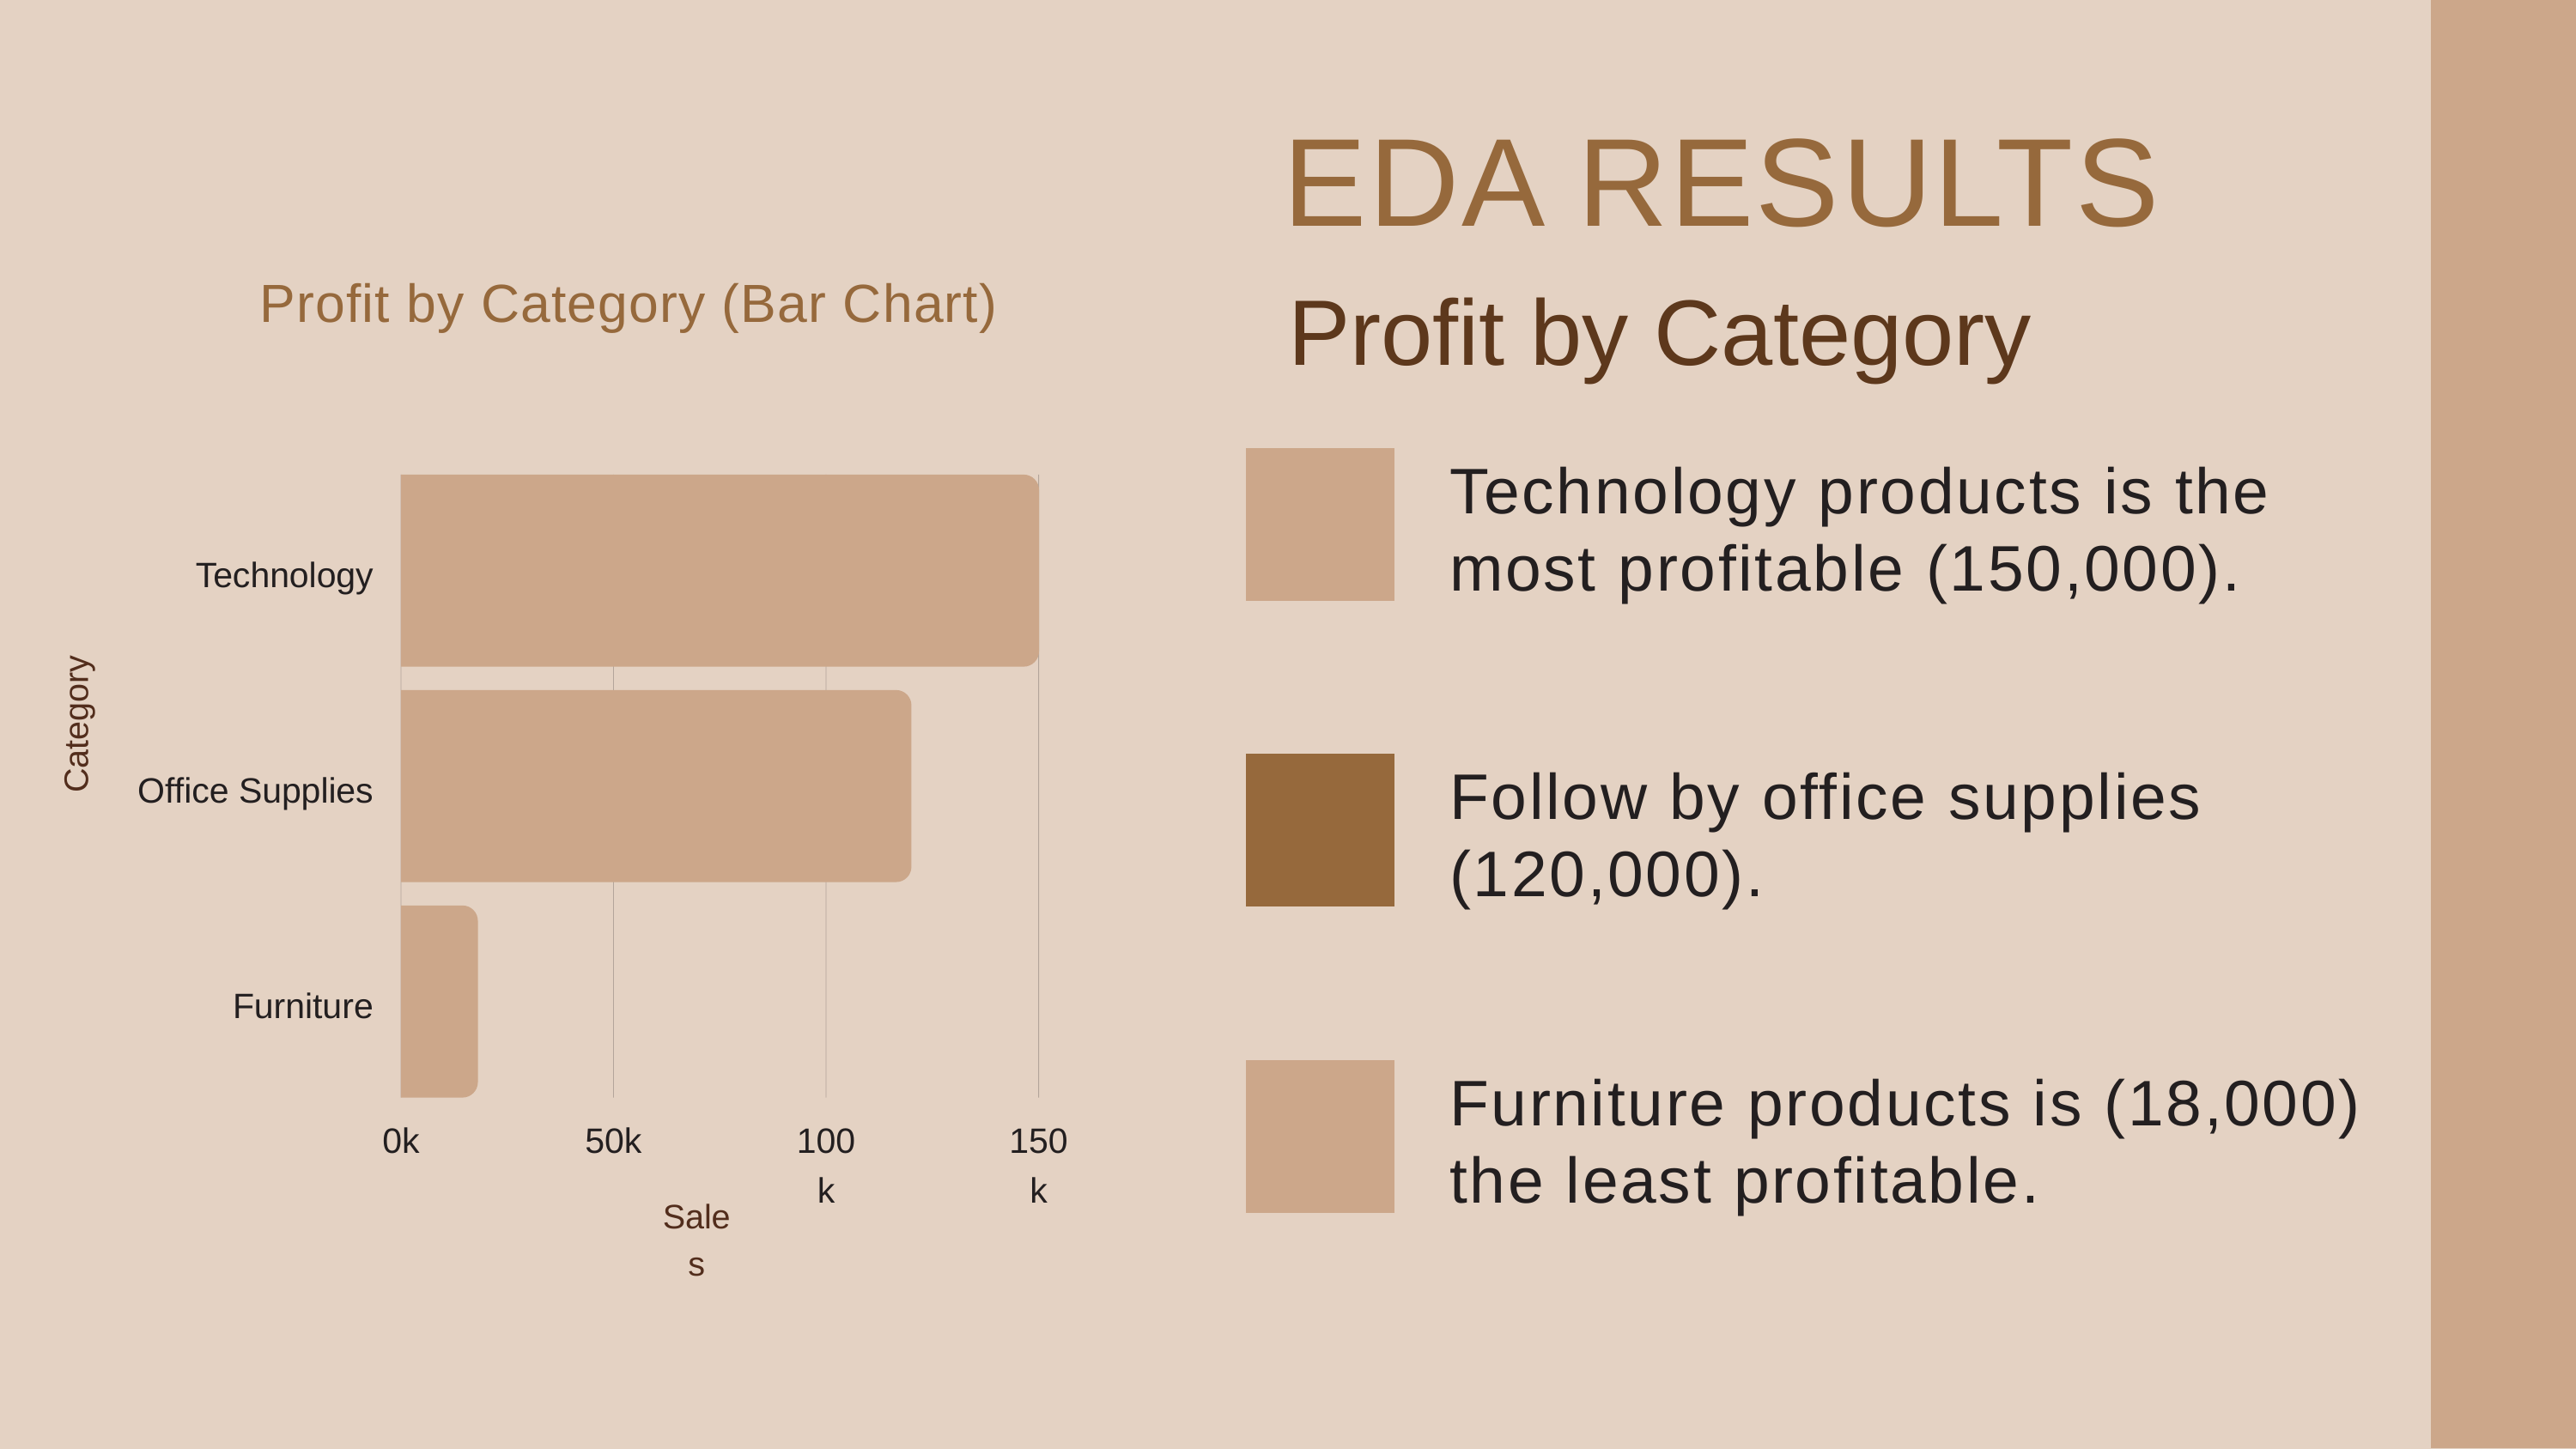

EDA RESULTS

Profit by Category
Profit by Category (Bar Chart)

Technology products is the most profitable (150,000).

Technology
Office Supplies
Furniture
0k
50k
100k
150k
Category

Follow by office supplies (120,000).

Furniture products is (18,000) the least profitable.
Sales